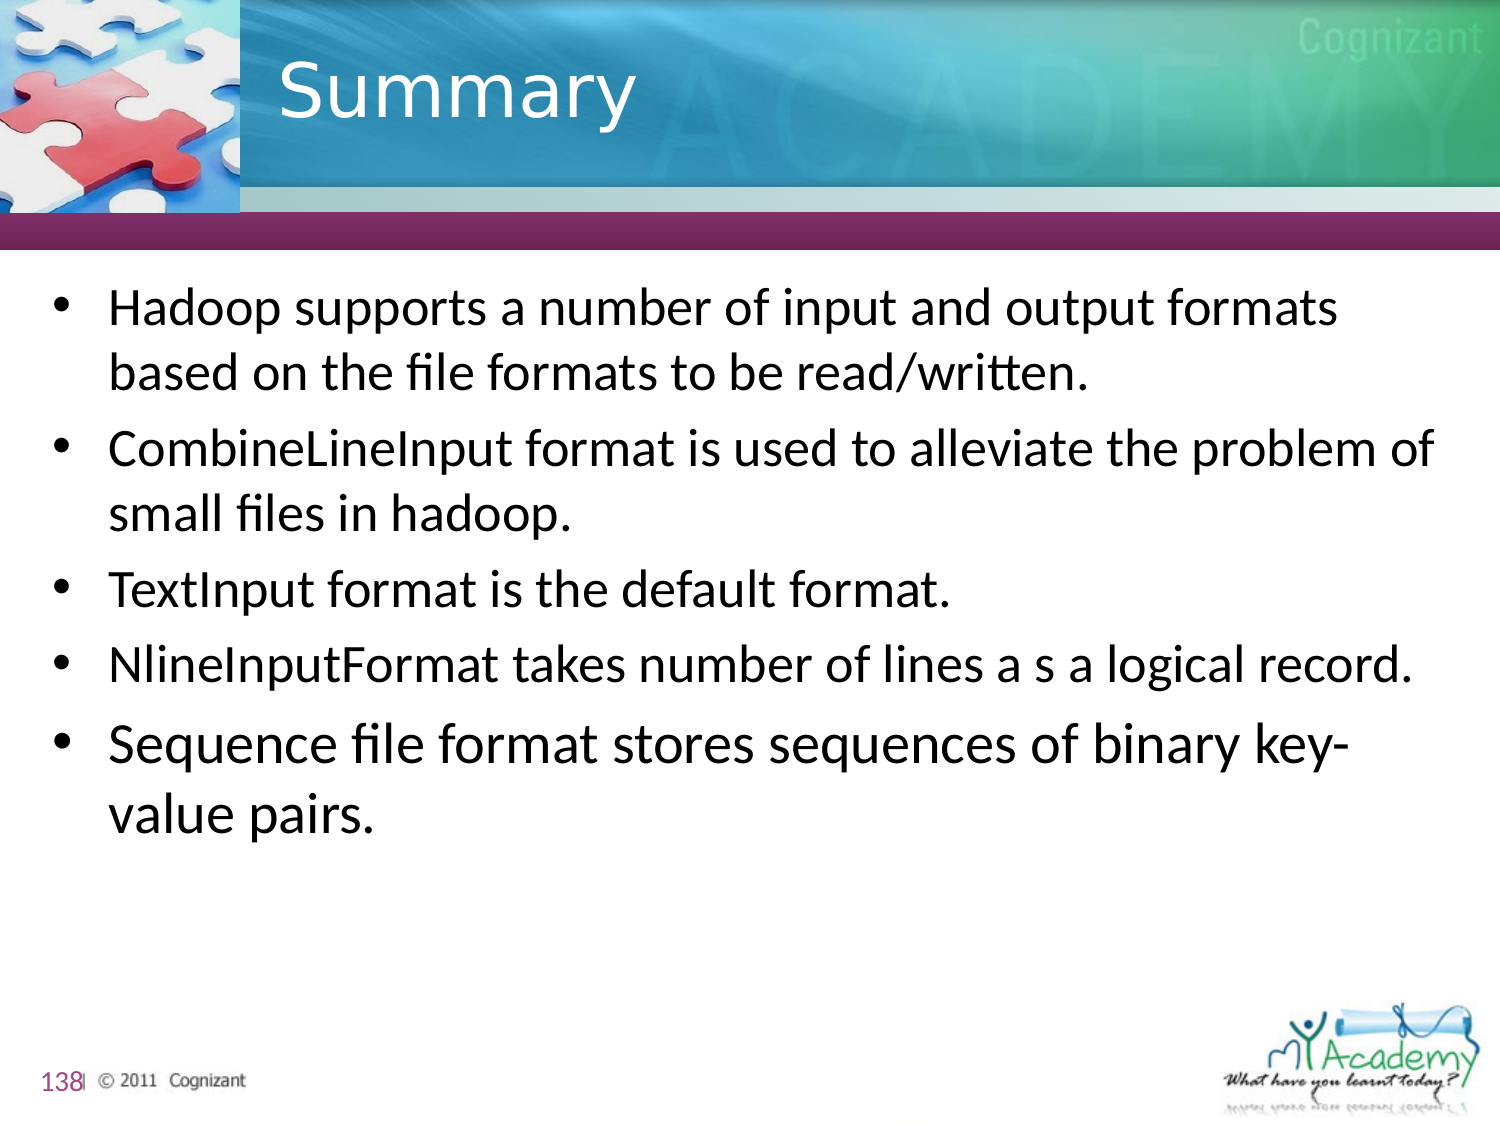

# Summary
Hadoop supports a number of input and output formats based on the file formats to be read/written.
CombineLineInput format is used to alleviate the problem of small files in hadoop.
TextInput format is the default format.
NlineInputFormat takes number of lines a s a logical record.
Sequence file format stores sequences of binary key-value pairs.
138